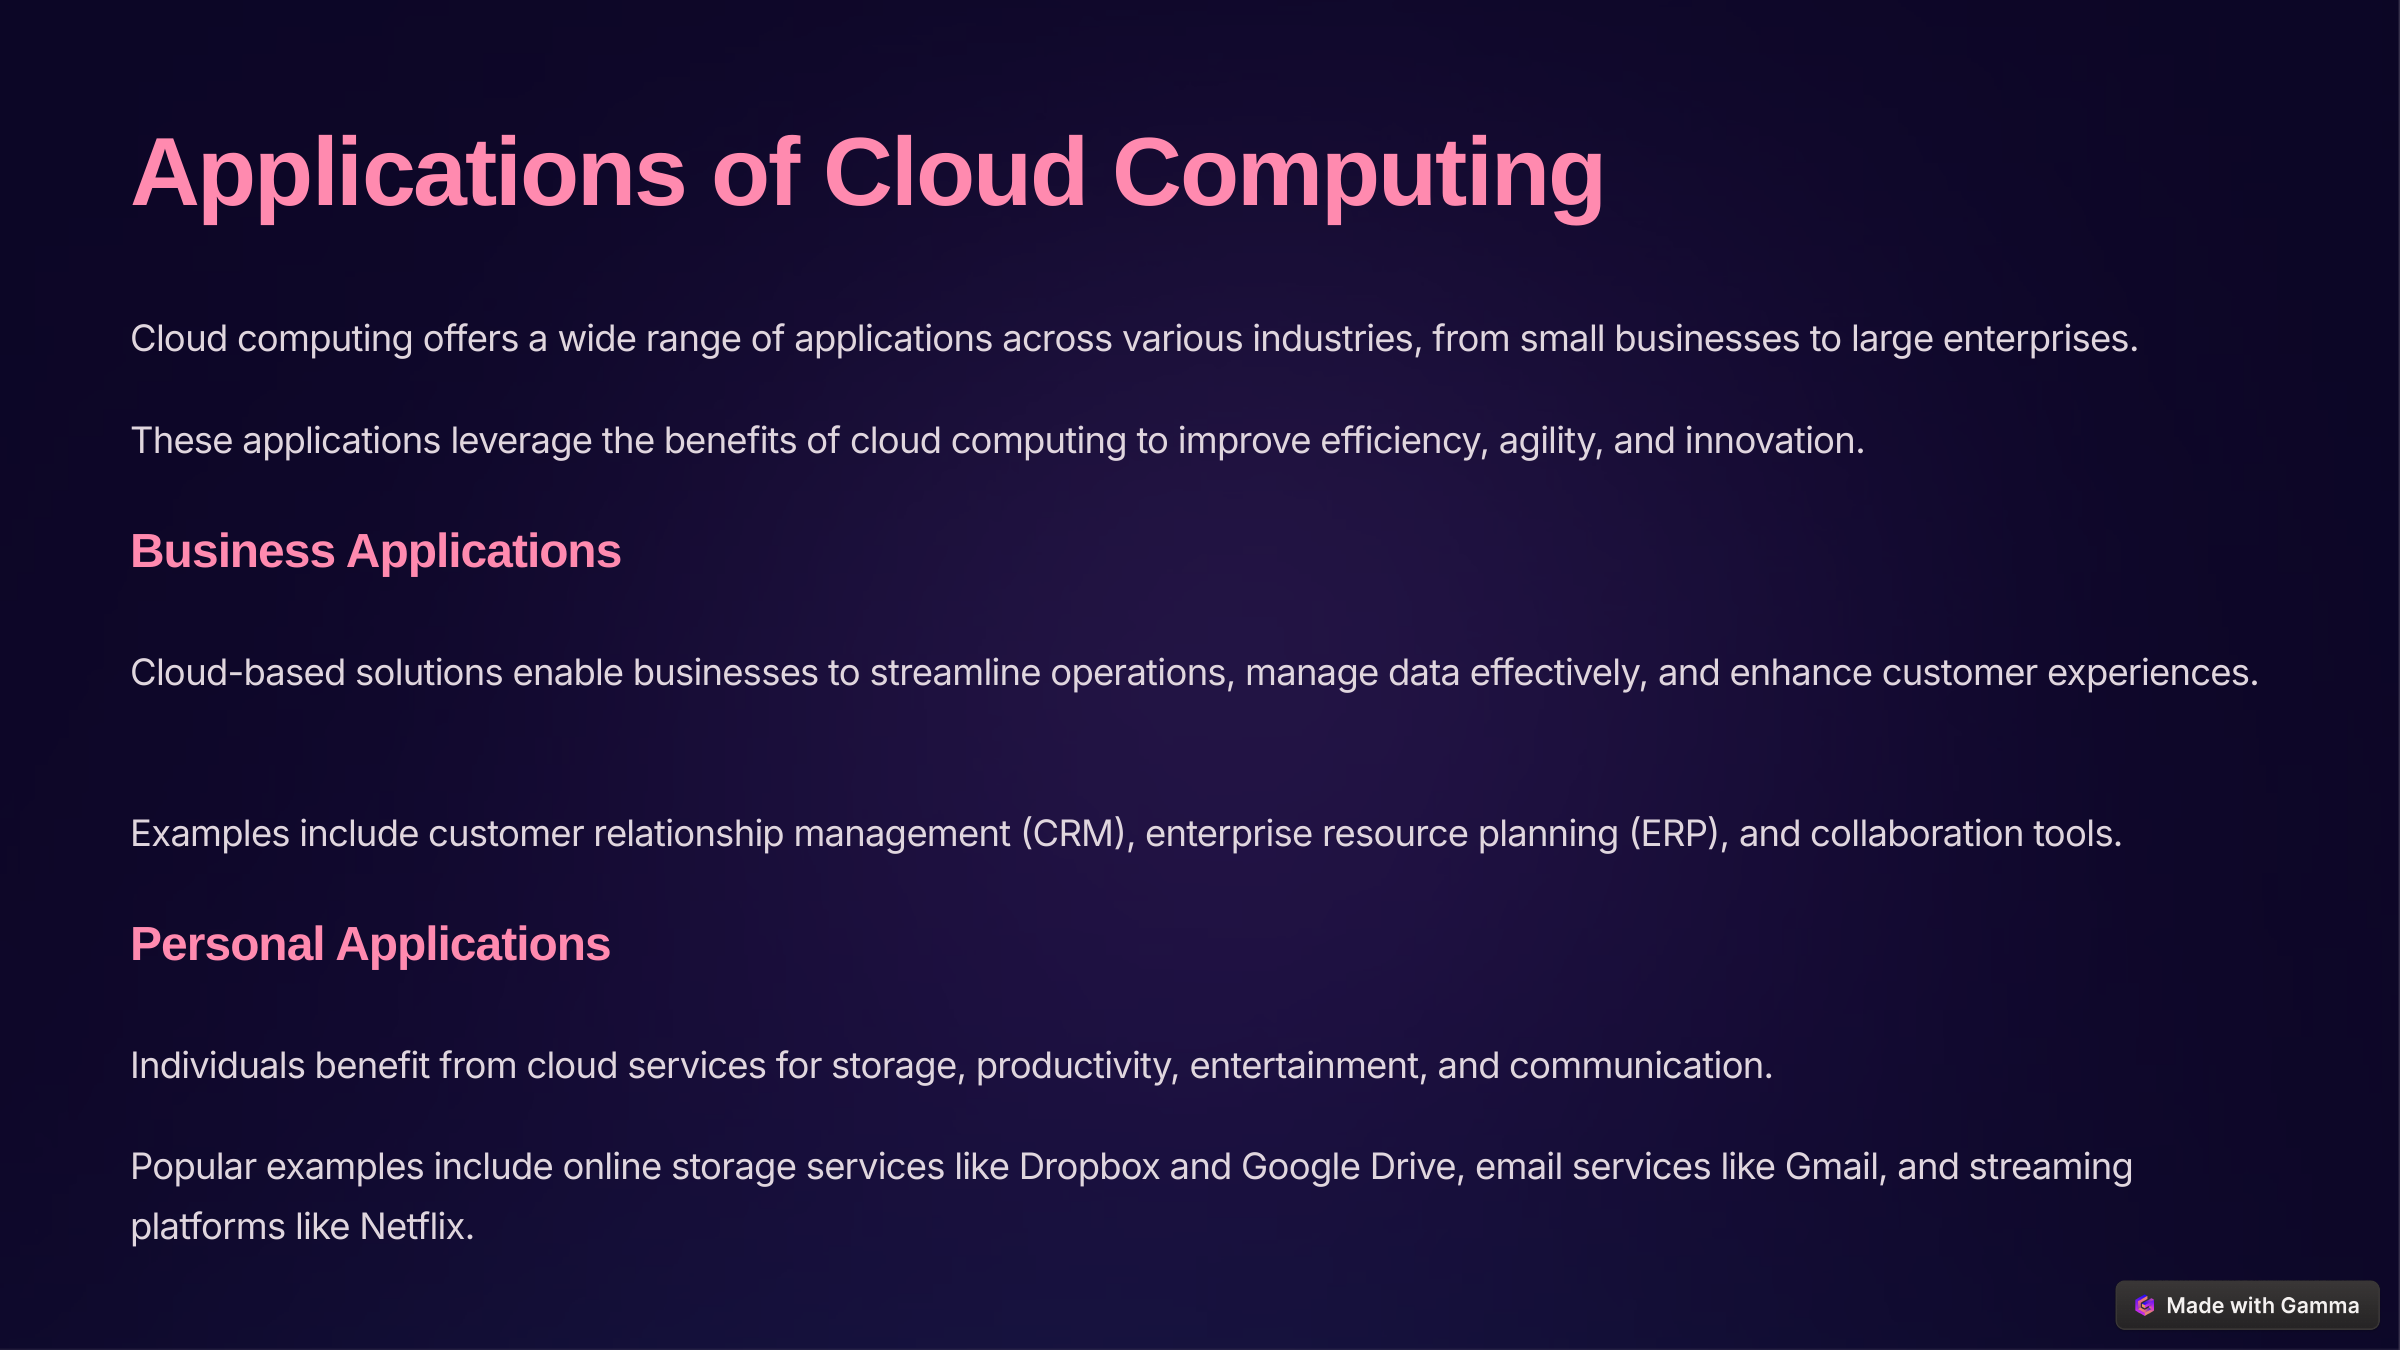

Applications of Cloud Computing
Cloud computing offers a wide range of applications across various industries, from small businesses to large enterprises.
These applications leverage the benefits of cloud computing to improve efficiency, agility, and innovation.
Business Applications
Cloud-based solutions enable businesses to streamline operations, manage data effectively, and enhance customer experiences.
Examples include customer relationship management (CRM), enterprise resource planning (ERP), and collaboration tools.
Personal Applications
Individuals benefit from cloud services for storage, productivity, entertainment, and communication.
Popular examples include online storage services like Dropbox and Google Drive, email services like Gmail, and streaming platforms like Netflix.